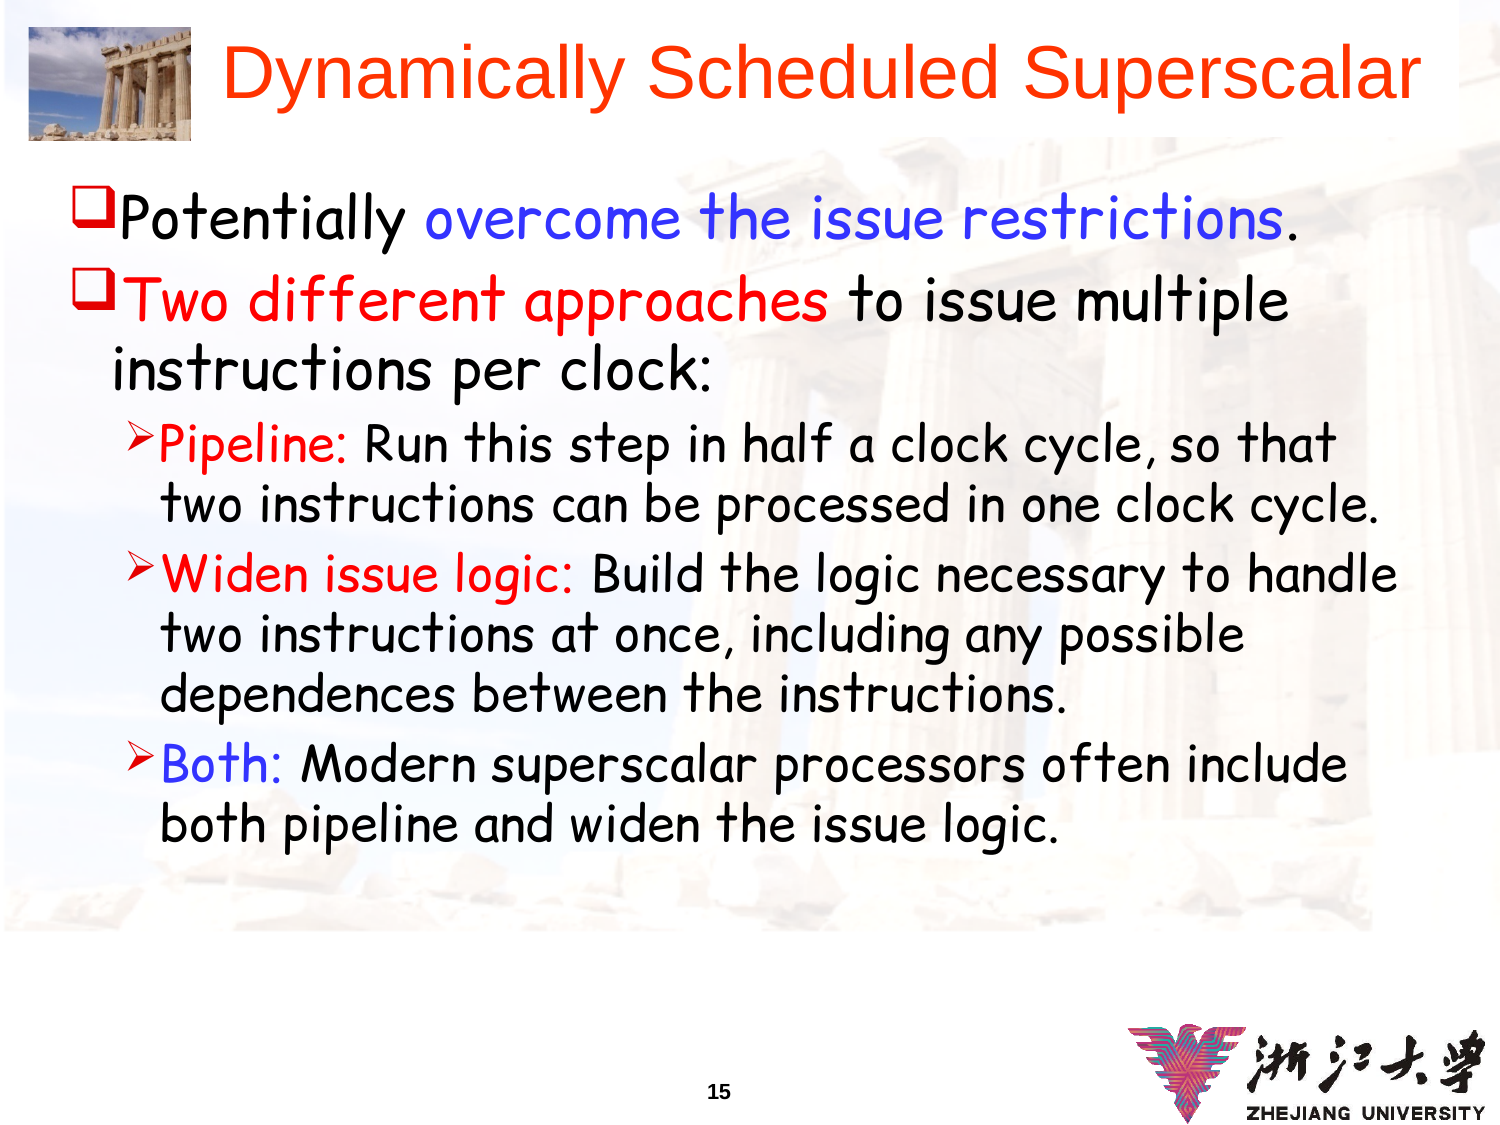

# Dynamically Scheduled Superscalar
Potentially overcome the issue restrictions.
Two different approaches to issue multiple instructions per clock:
Pipeline: Run this step in half a clock cycle, so that two instructions can be processed in one clock cycle.
Widen issue logic: Build the logic necessary to handle two instructions at once, including any possible dependences between the instructions.
Both: Modern superscalar processors often include both pipeline and widen the issue logic.